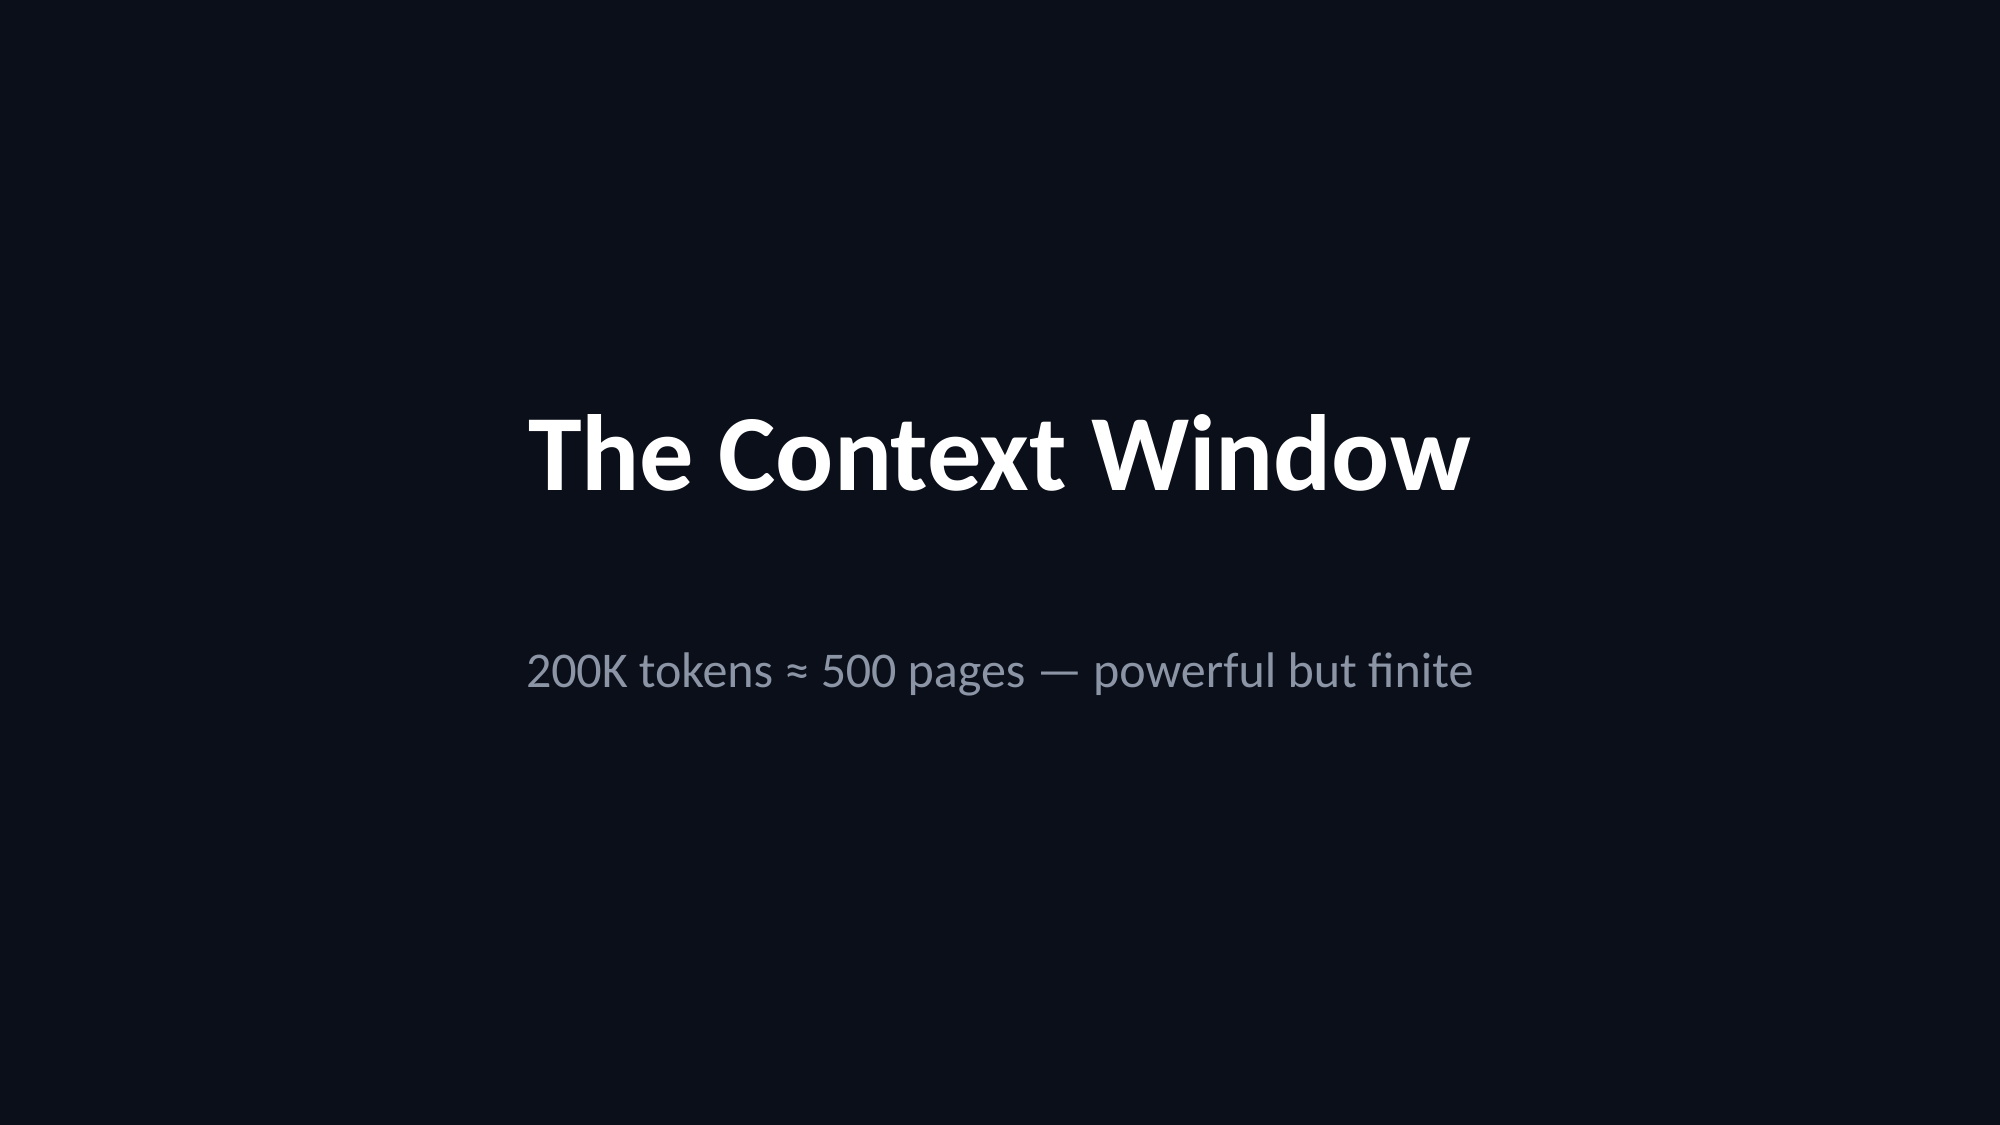

The Context Window
200K tokens ≈ 500 pages — powerful but finite